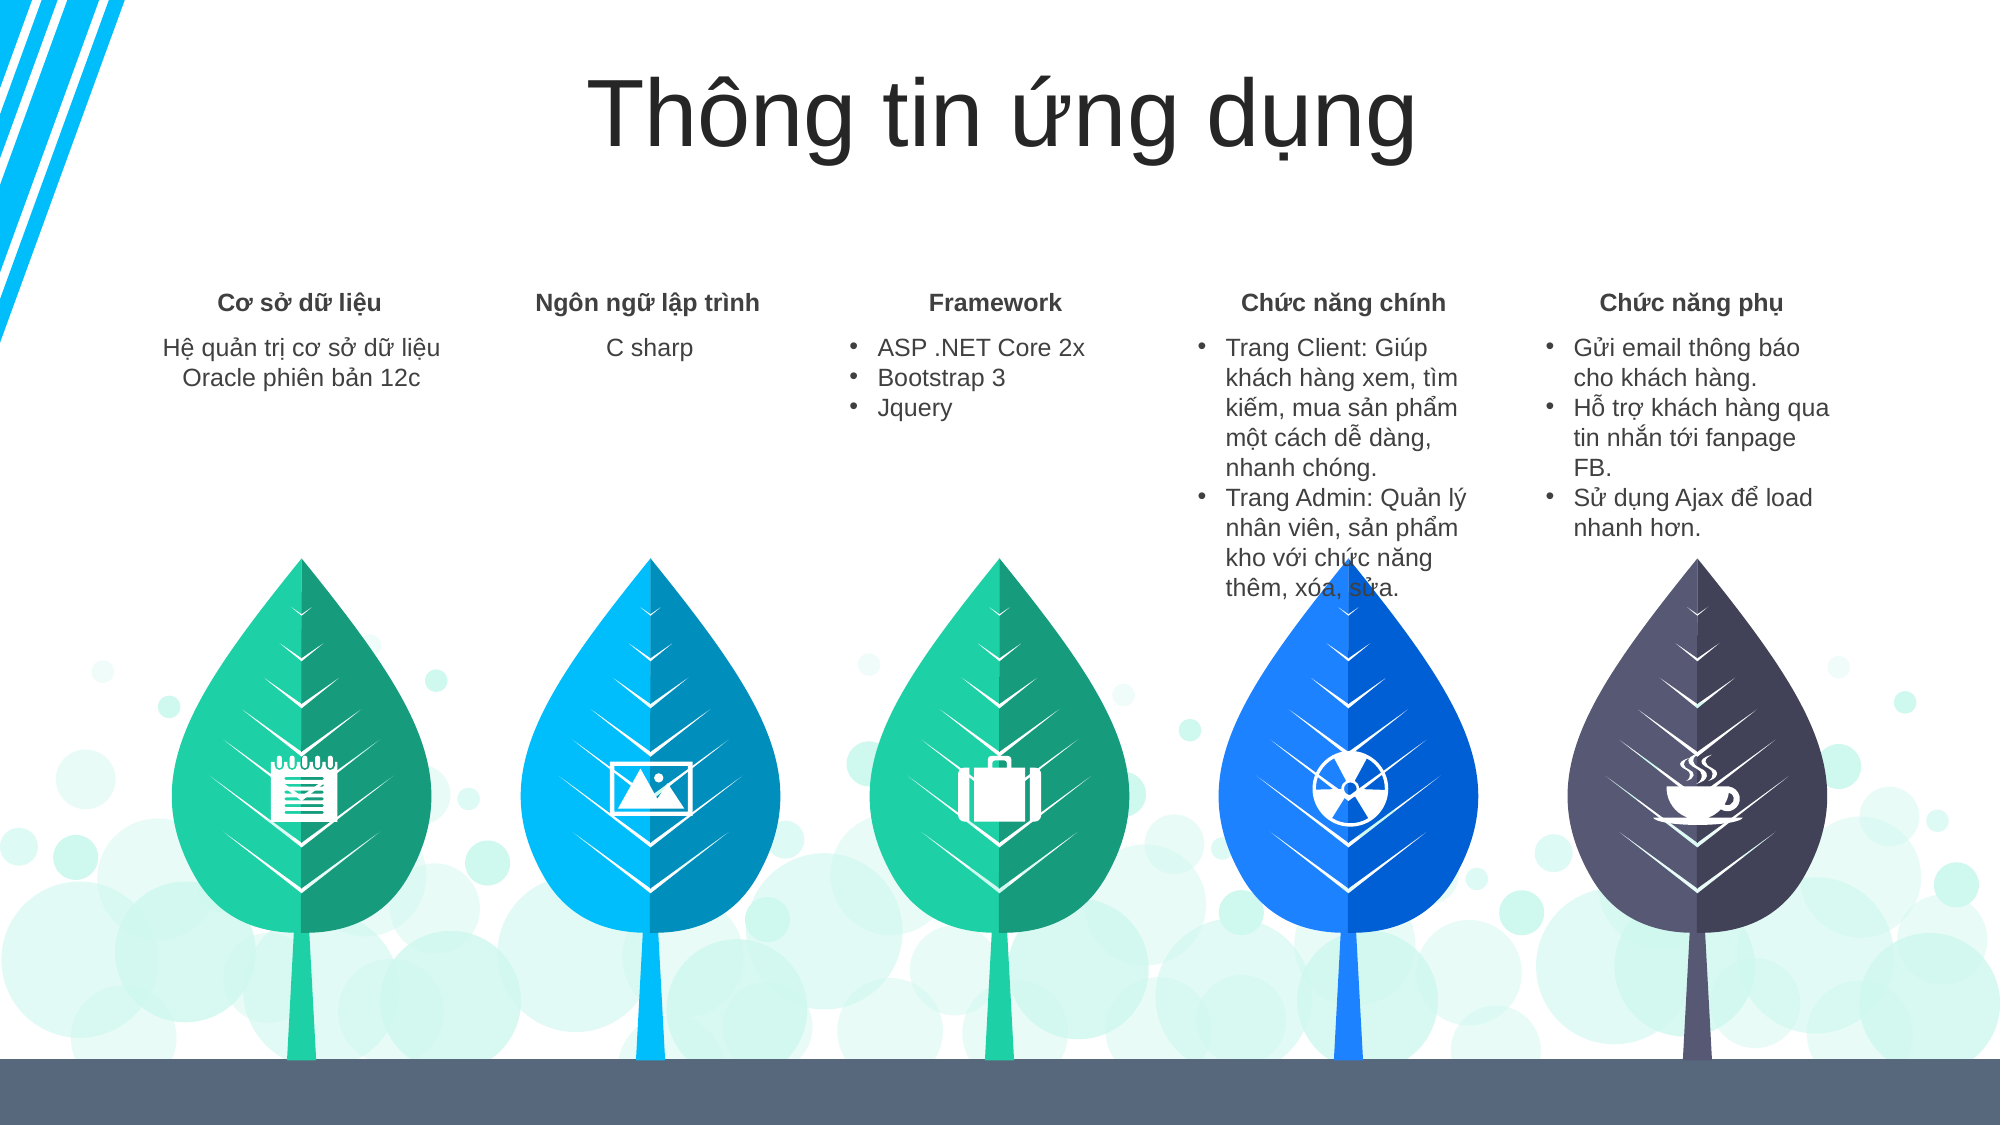

Thông tin ứng dụng
Cơ sở dữ liệu
Hệ quản trị cơ sở dữ liệu Oracle phiên bản 12c
Ngôn ngữ lập trình
C sharp
Framework
ASP .NET Core 2x
Bootstrap 3
Jquery
Chức năng chính
Trang Client: Giúp khách hàng xem, tìm kiếm, mua sản phẩm một cách dễ dàng, nhanh chóng.
Trang Admin: Quản lý nhân viên, sản phẩm kho với chức năng thêm, xóa, sửa.
Chức năng phụ
Gửi email thông báo cho khách hàng.
Hỗ trợ khách hàng qua tin nhắn tới fanpage FB.
Sử dụng Ajax để load nhanh hơn.